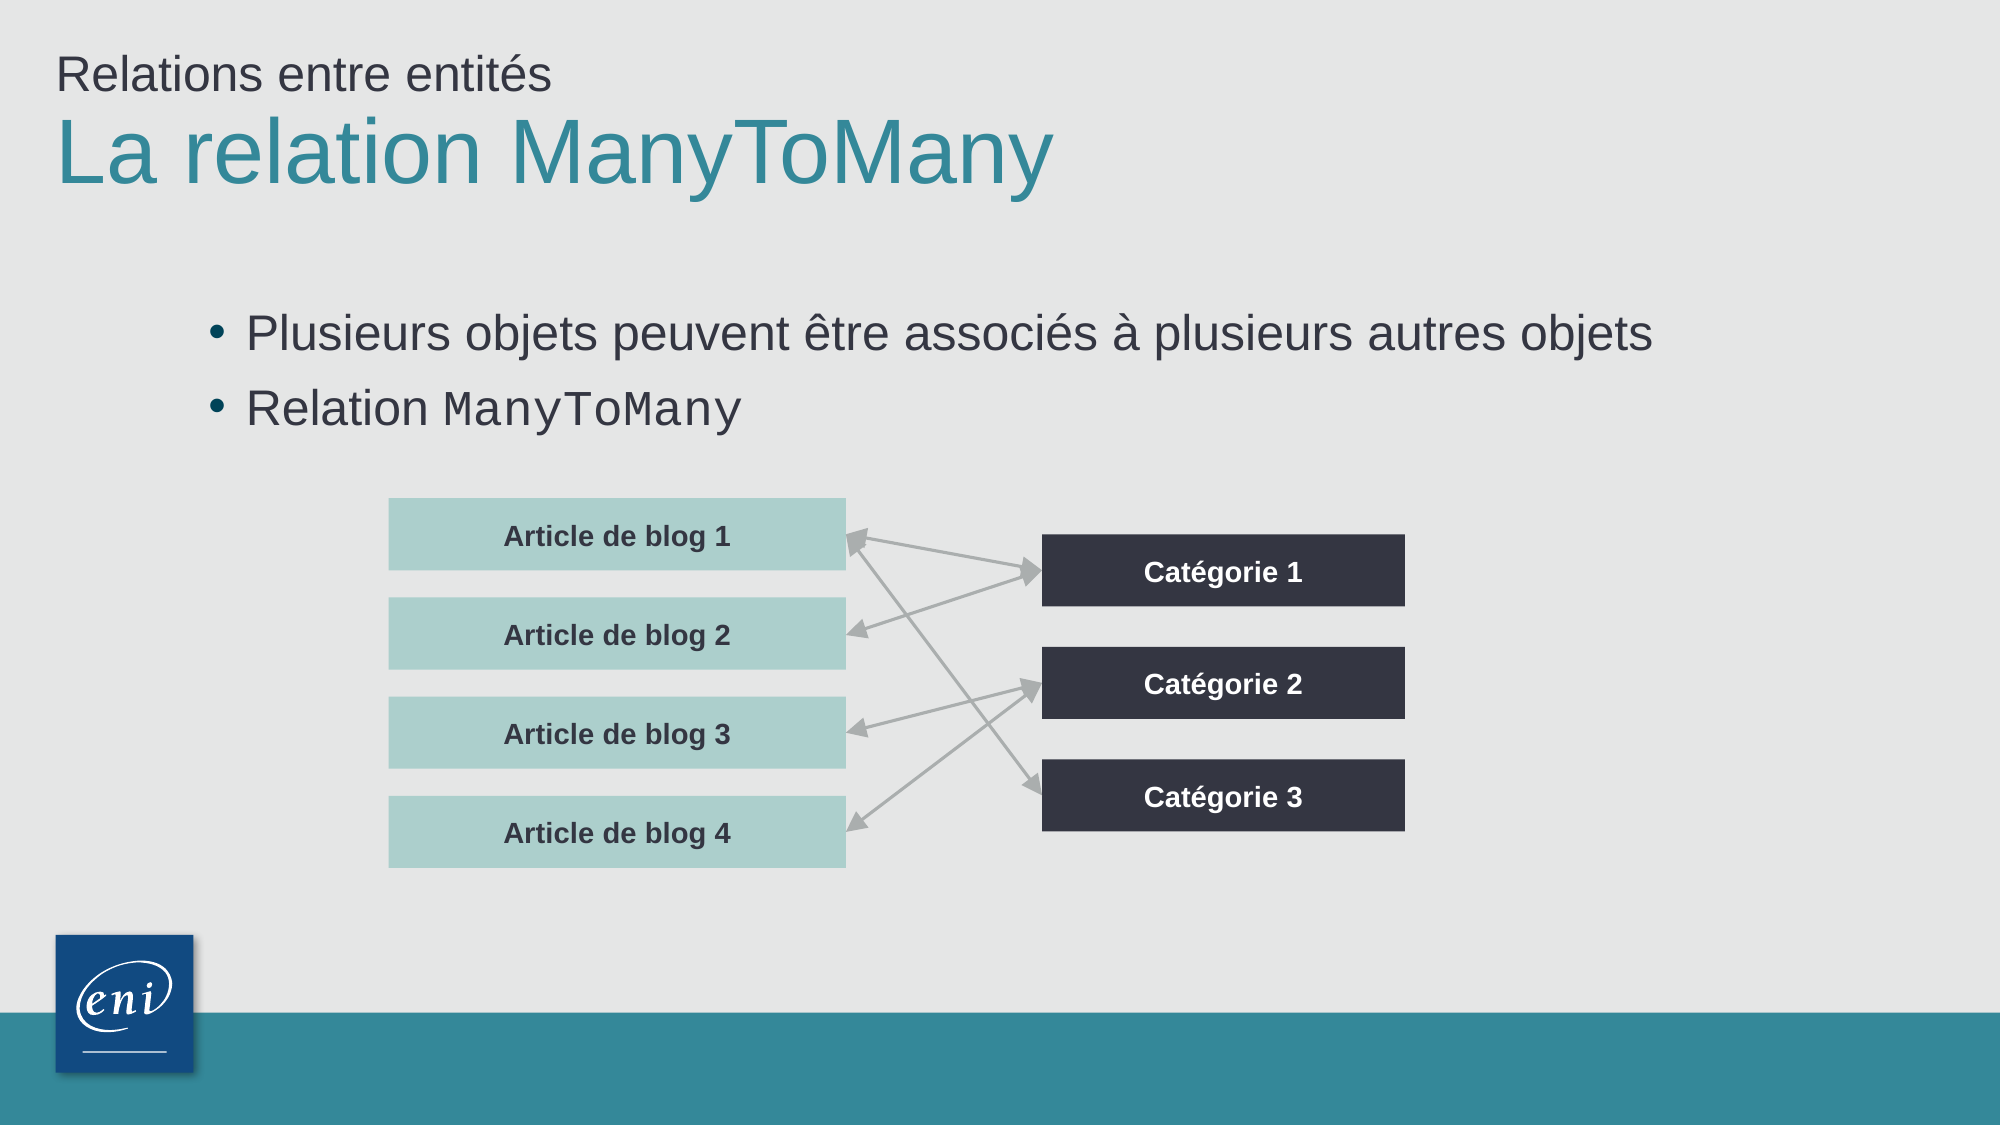

Relations entre entités
# La relation ManyToMany
Plusieurs objets peuvent être associés à plusieurs autres objets
Relation ManyToMany

Article de blog 1
Catégorie 1
Article de blog 2
Catégorie 2
Article de blog 3
Catégorie 3
Article de blog 4